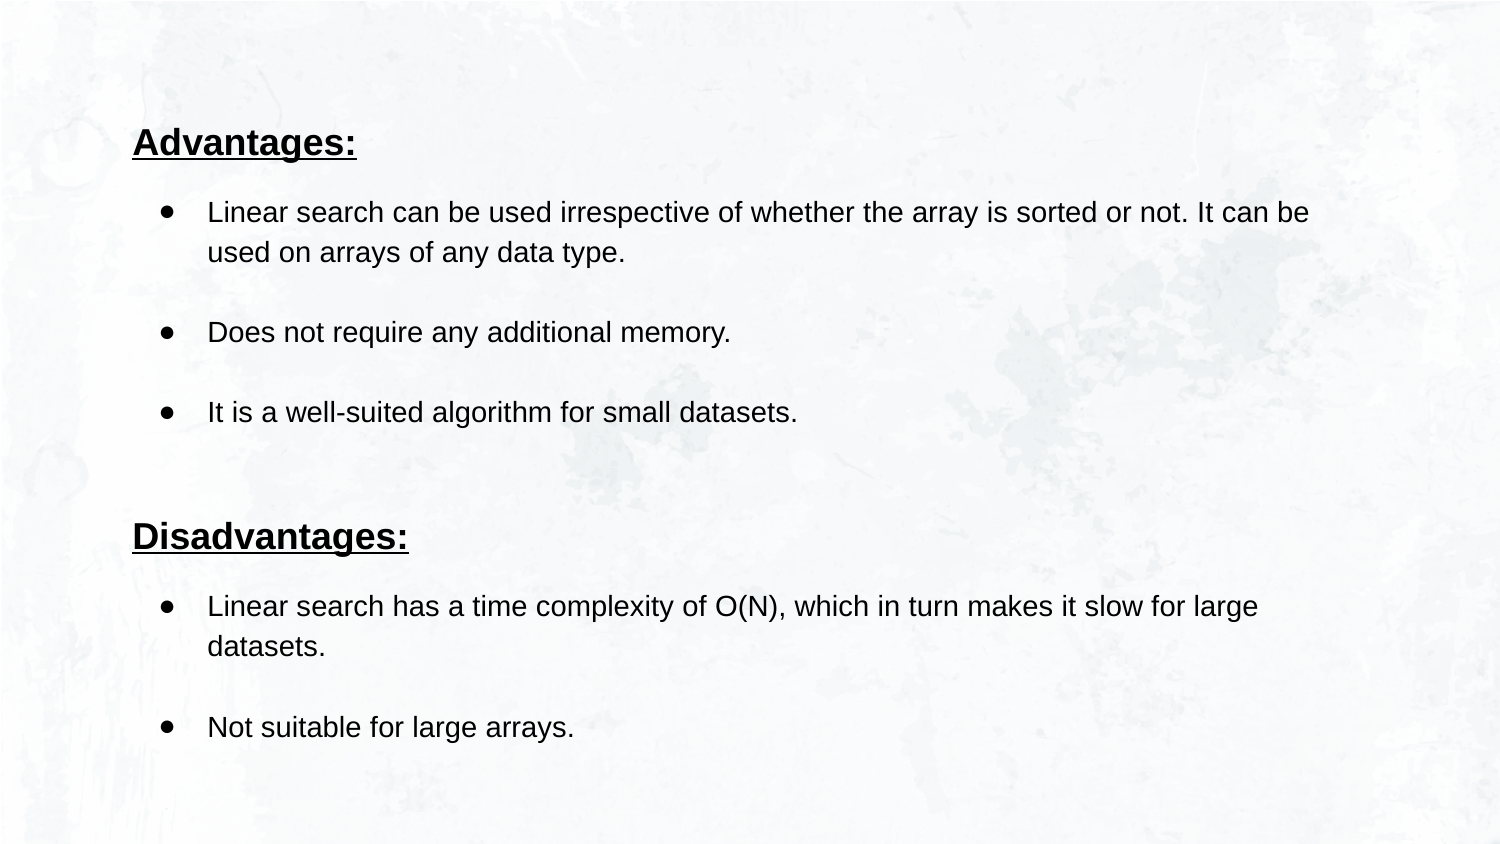

Advantages:
Linear search can be used irrespective of whether the array is sorted or not. It can be used on arrays of any data type.
Does not require any additional memory.
It is a well-suited algorithm for small datasets.
Disadvantages:
Linear search has a time complexity of O(N), which in turn makes it slow for large datasets.
Not suitable for large arrays.